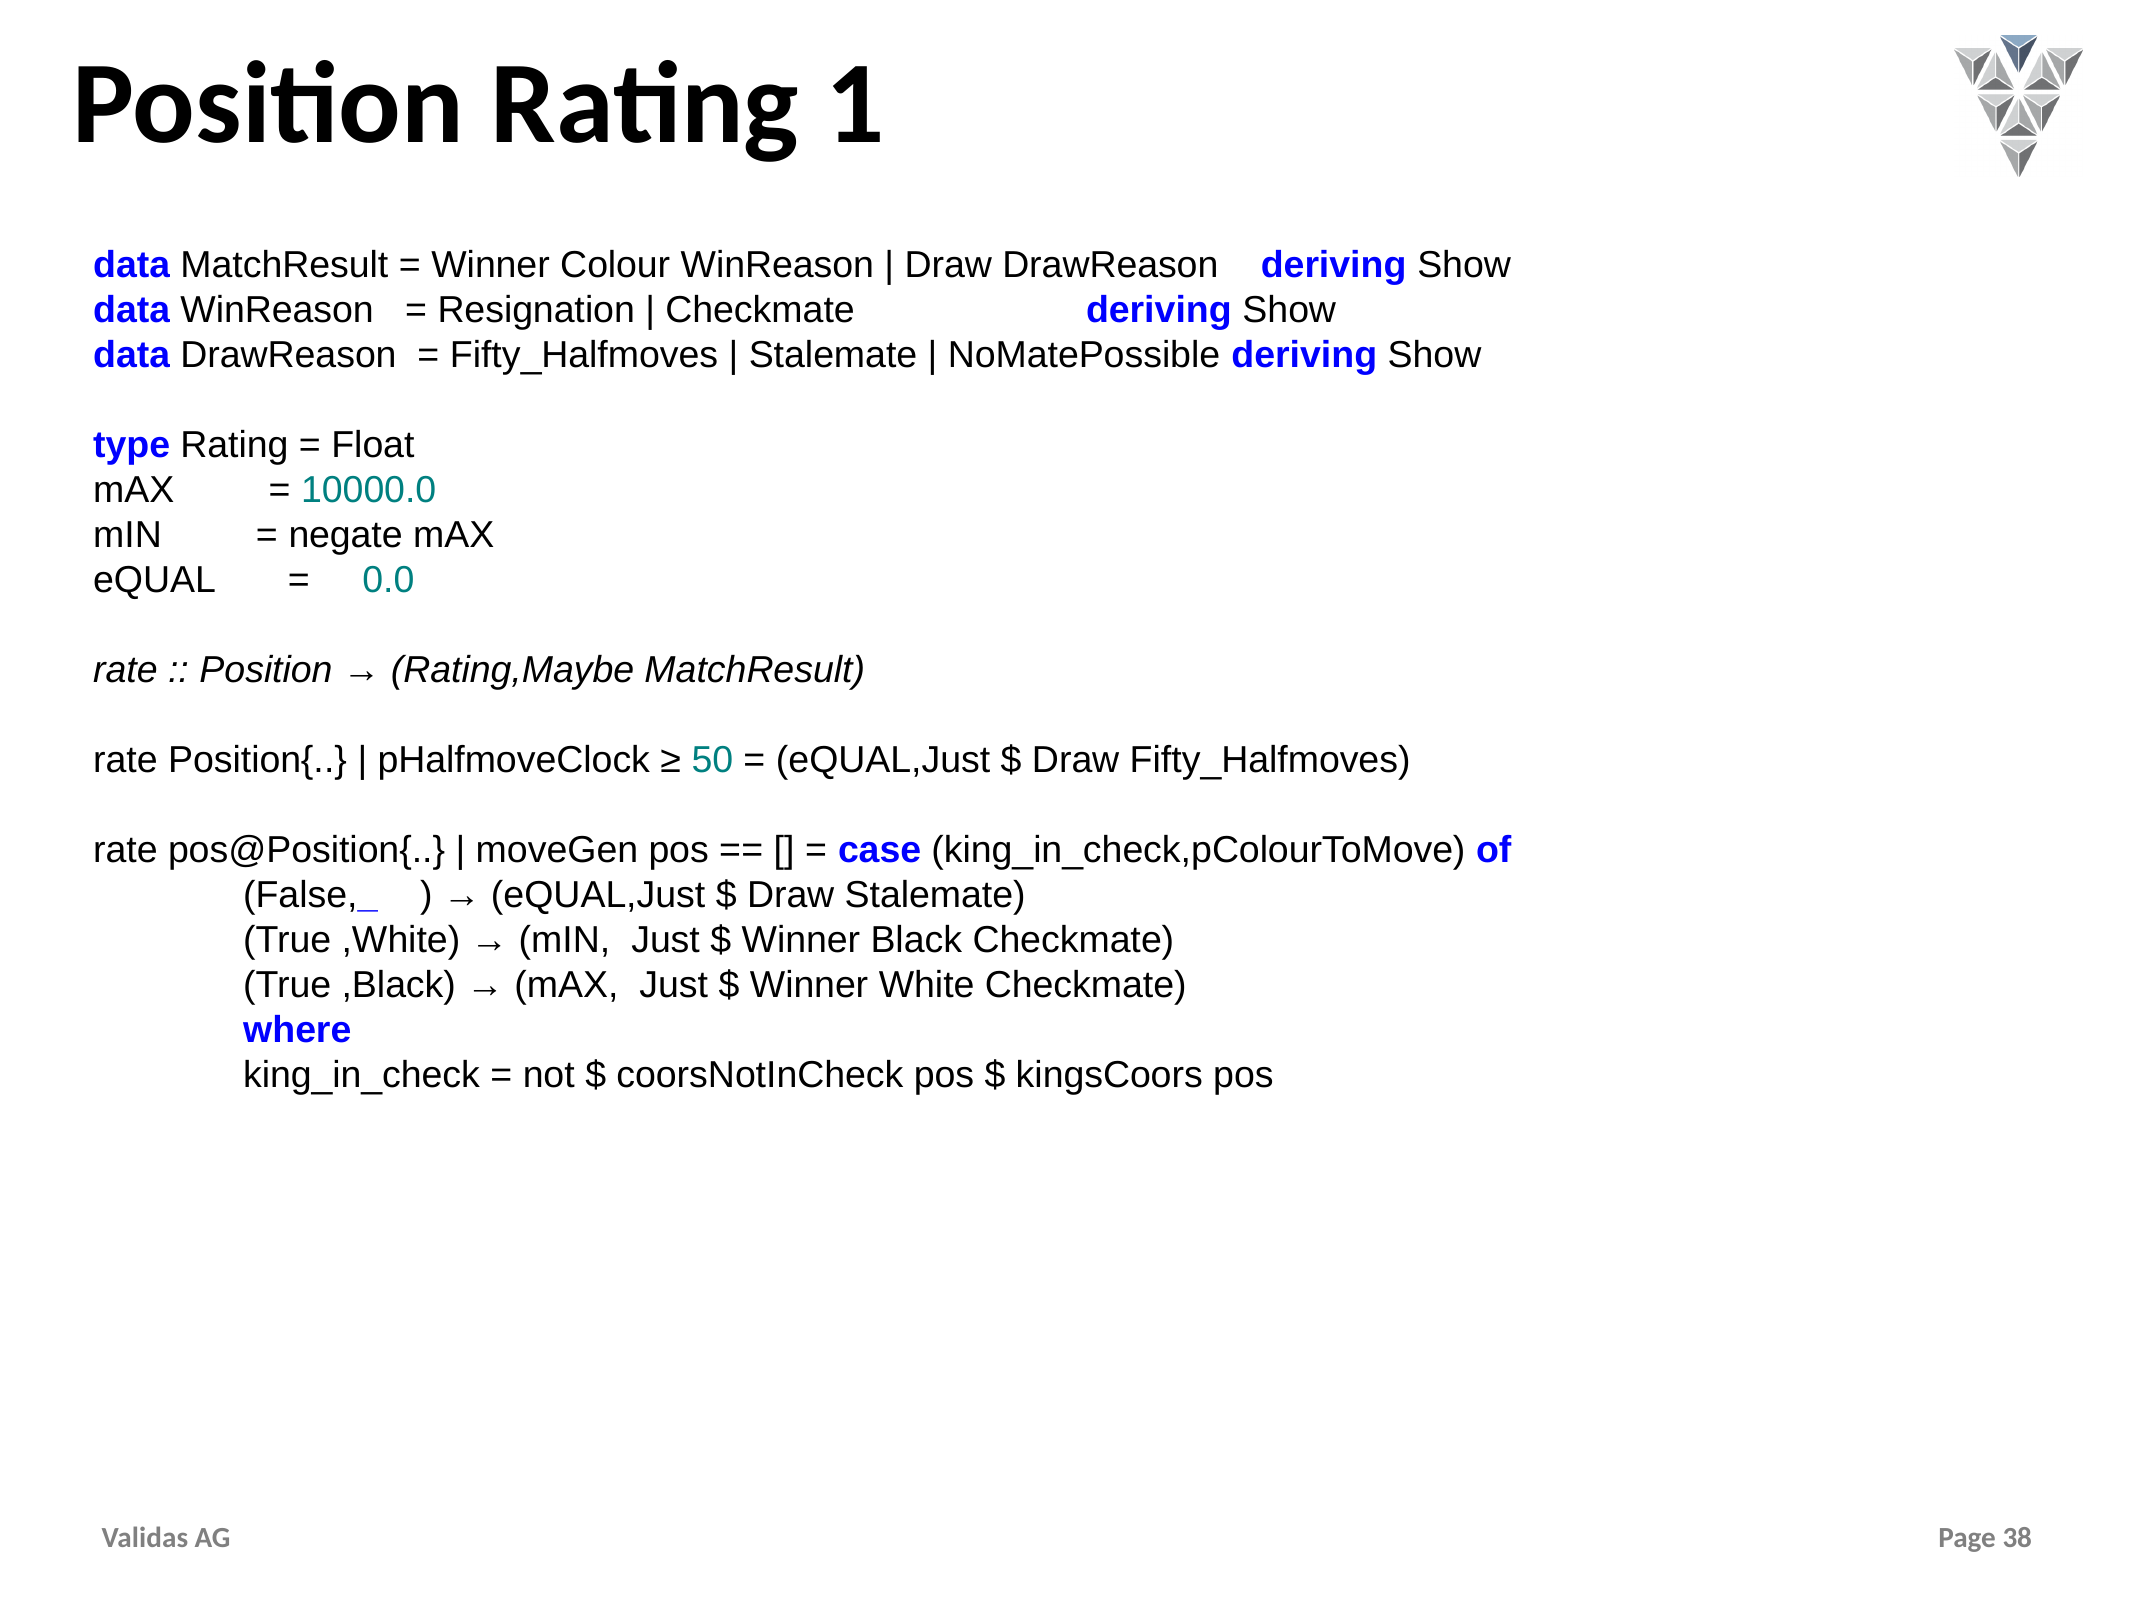

# Position Rating 1
data MatchResult = Winner Colour WinReason | Draw DrawReason    deriving Show
data WinReason   = Resignation | Checkmate                      deriving Show
data DrawReason  = Fifty_Halfmoves | Stalemate | NoMatePossible deriving Show

type Rating = Float
mAX         = 10000.0
mIN         = negate mAX
eQUAL       =     0.0

rate :: Position → (Rating,Maybe MatchResult)

rate Position{..} | pHalfmoveClock ≥ 50 = (eQUAL,Just $ Draw Fifty_Halfmoves)

rate pos@Position{..} | moveGen pos == [] = case (king_in_check,pColourToMove) of
	(False,_    ) → (eQUAL,Just $ Draw Stalemate)
	(True ,White) → (mIN,  Just $ Winner Black Checkmate)
	(True ,Black) → (mAX,  Just $ Winner White Checkmate)
	where
	king_in_check = not $ coorsNotInCheck pos $ kingsCoors pos